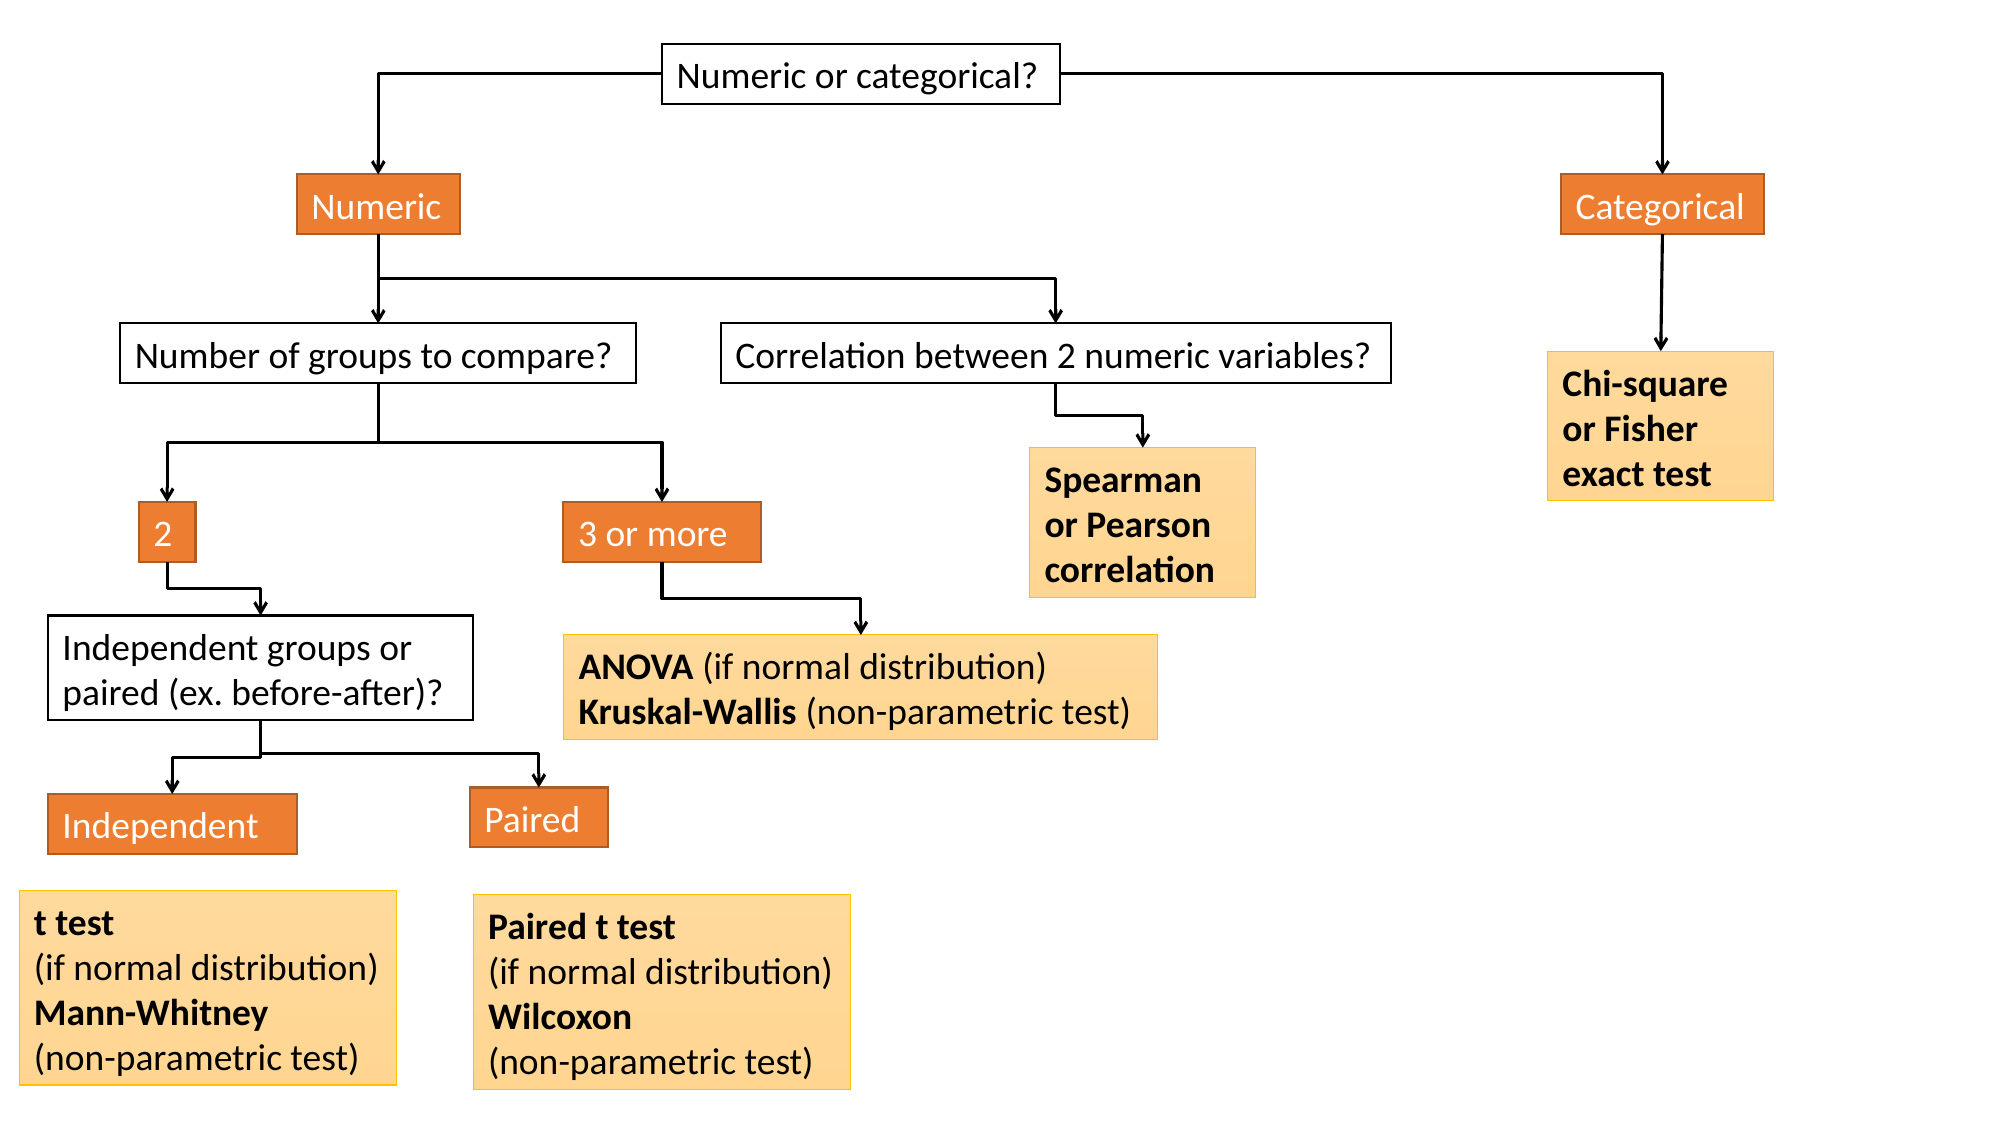

Numeric or categorical?
Numeric
Categorical
Number of groups to compare?
Correlation between 2 numeric variables?
Chi-square or Fisher exact test
Spearman or Pearson correlation
2
3 or more
Independent groups or paired (ex. before-after)?
ANOVA (if normal distribution)
Kruskal-Wallis (non-parametric test)
Paired
Independent
t test
(if normal distribution)
Mann-Whitney
(non-parametric test)
Paired t test
(if normal distribution)
Wilcoxon
(non-parametric test)